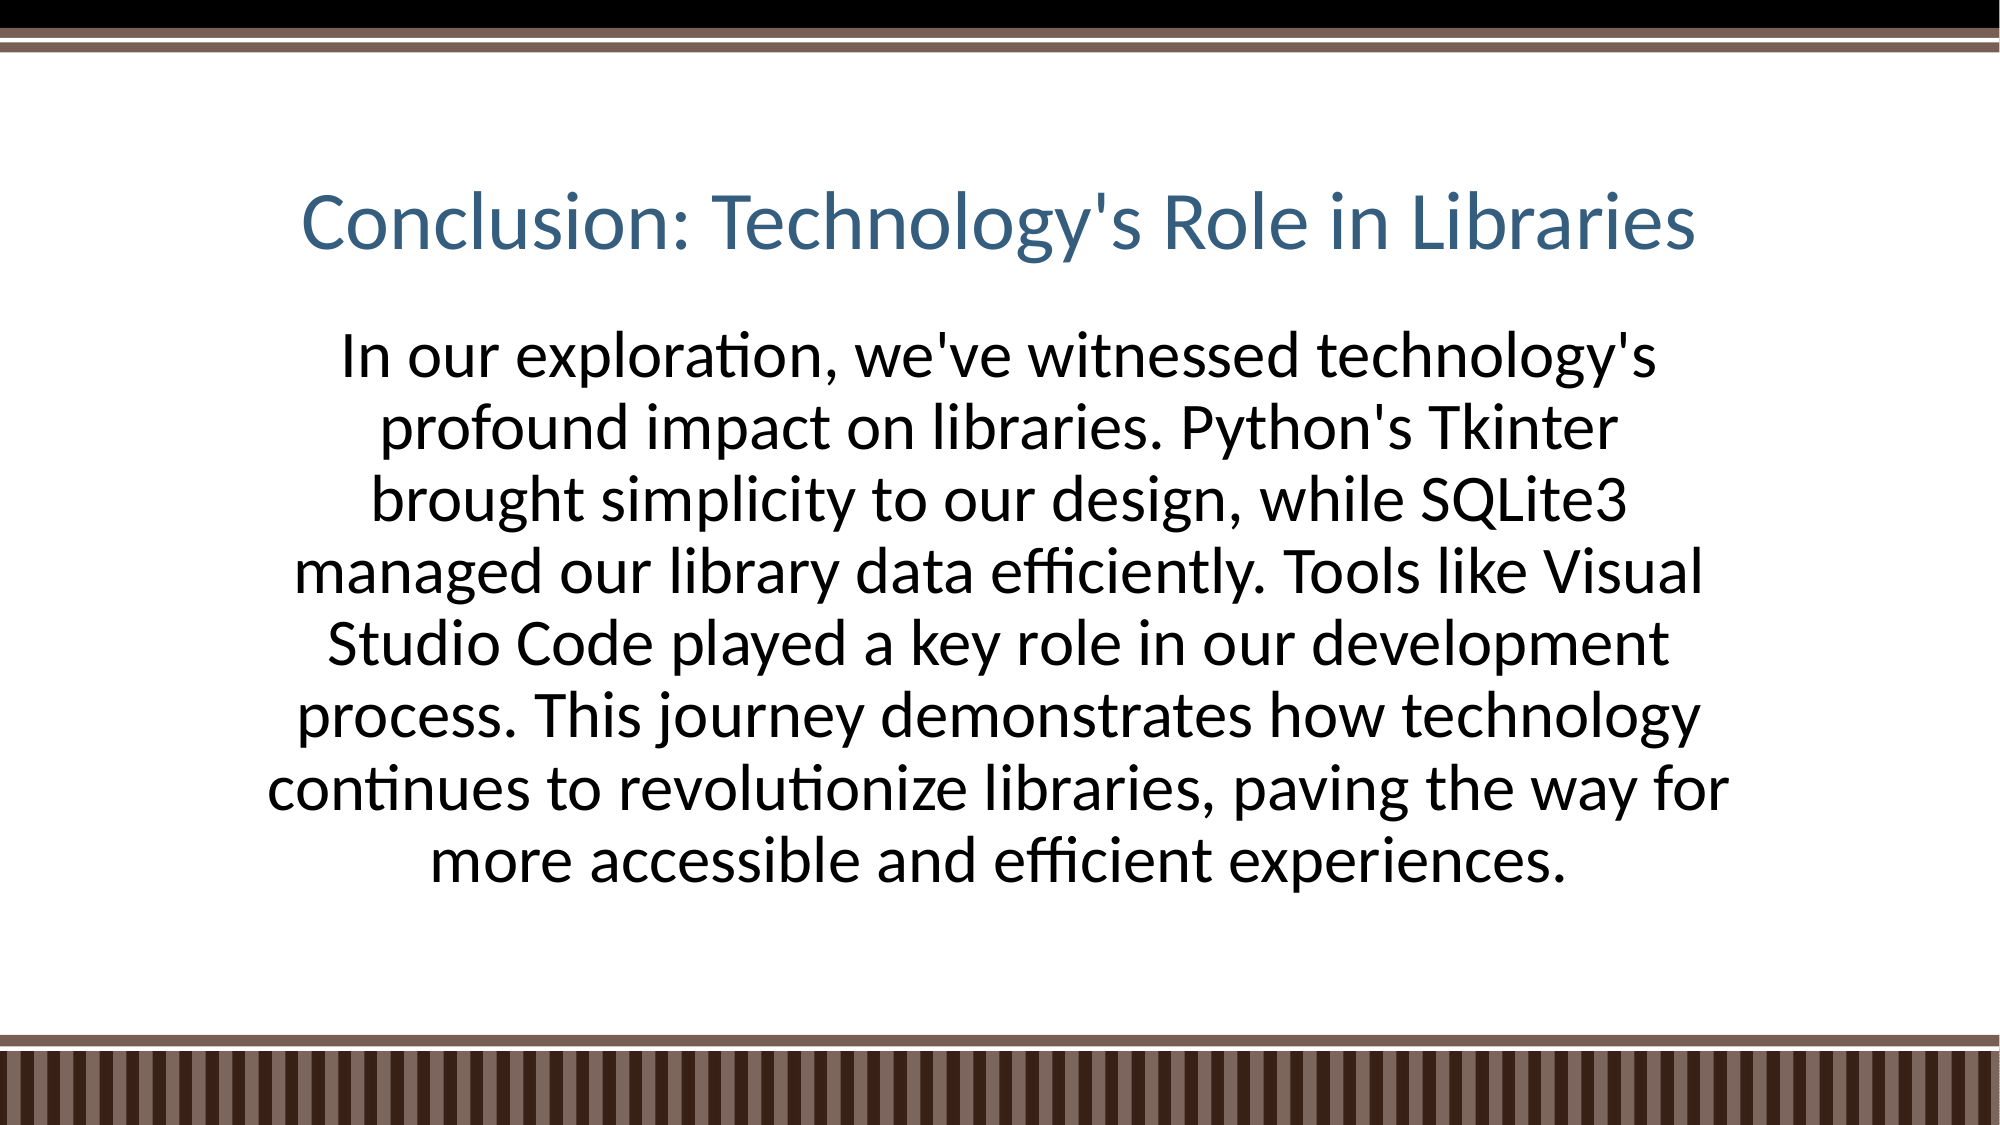

# Conclusion: Technology's Role in Libraries
In our exploration, we've witnessed technology's profound impact on libraries. Python's Tkinter brought simplicity to our design, while SQLite3 managed our library data efficiently. Tools like Visual Studio Code played a key role in our development process. This journey demonstrates how technology continues to revolutionize libraries, paving the way for more accessible and efficient experiences.